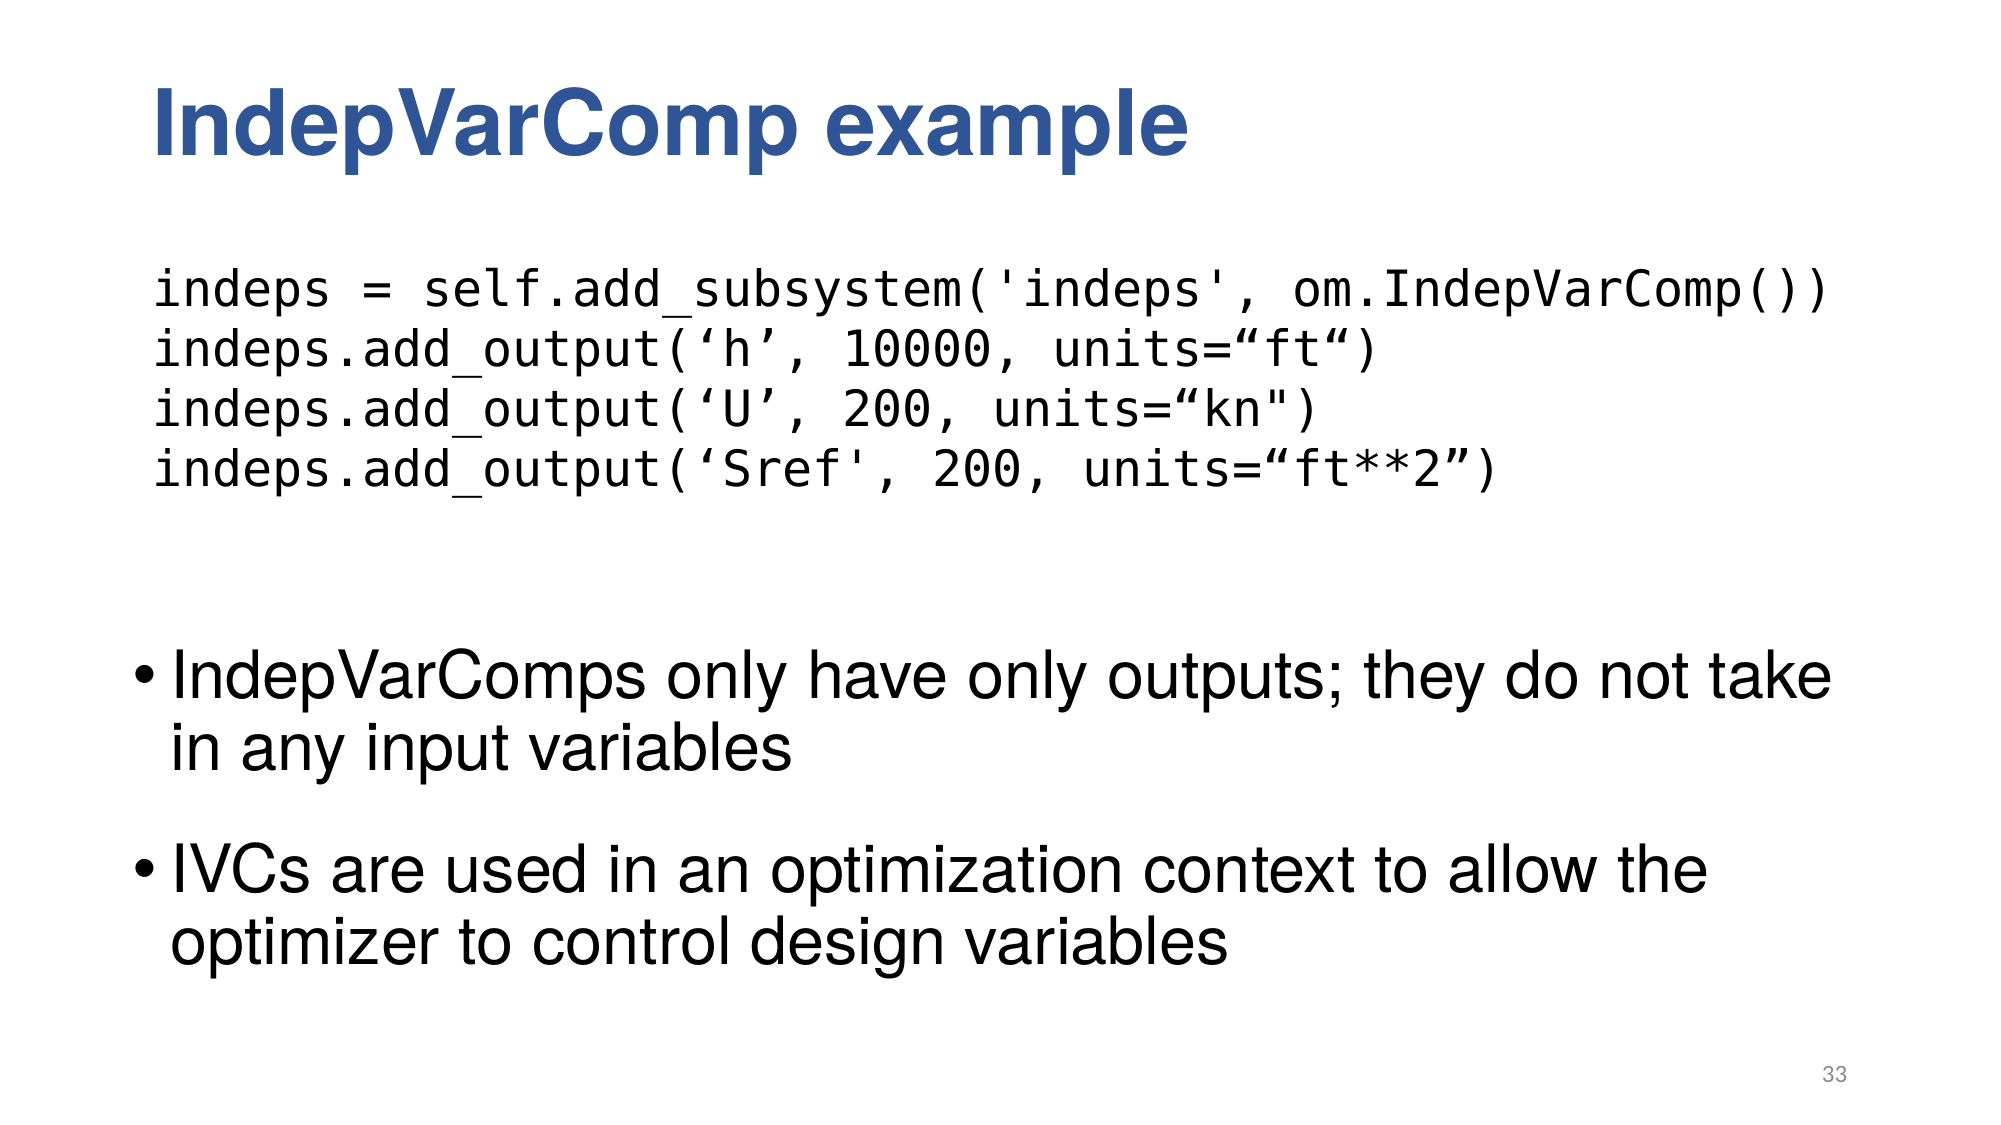

# IndepVarComp example
indeps = self.add_subsystem('indeps', om.IndepVarComp())
indeps.add_output(‘h’, 10000, units=“ft“)
indeps.add_output(‘U’, 200, units=“kn")
indeps.add_output(‘Sref', 200, units=“ft**2”)
IndepVarComps only have only outputs; they do not take in any input variables
IVCs are used in an optimization context to allow the optimizer to control design variables
33